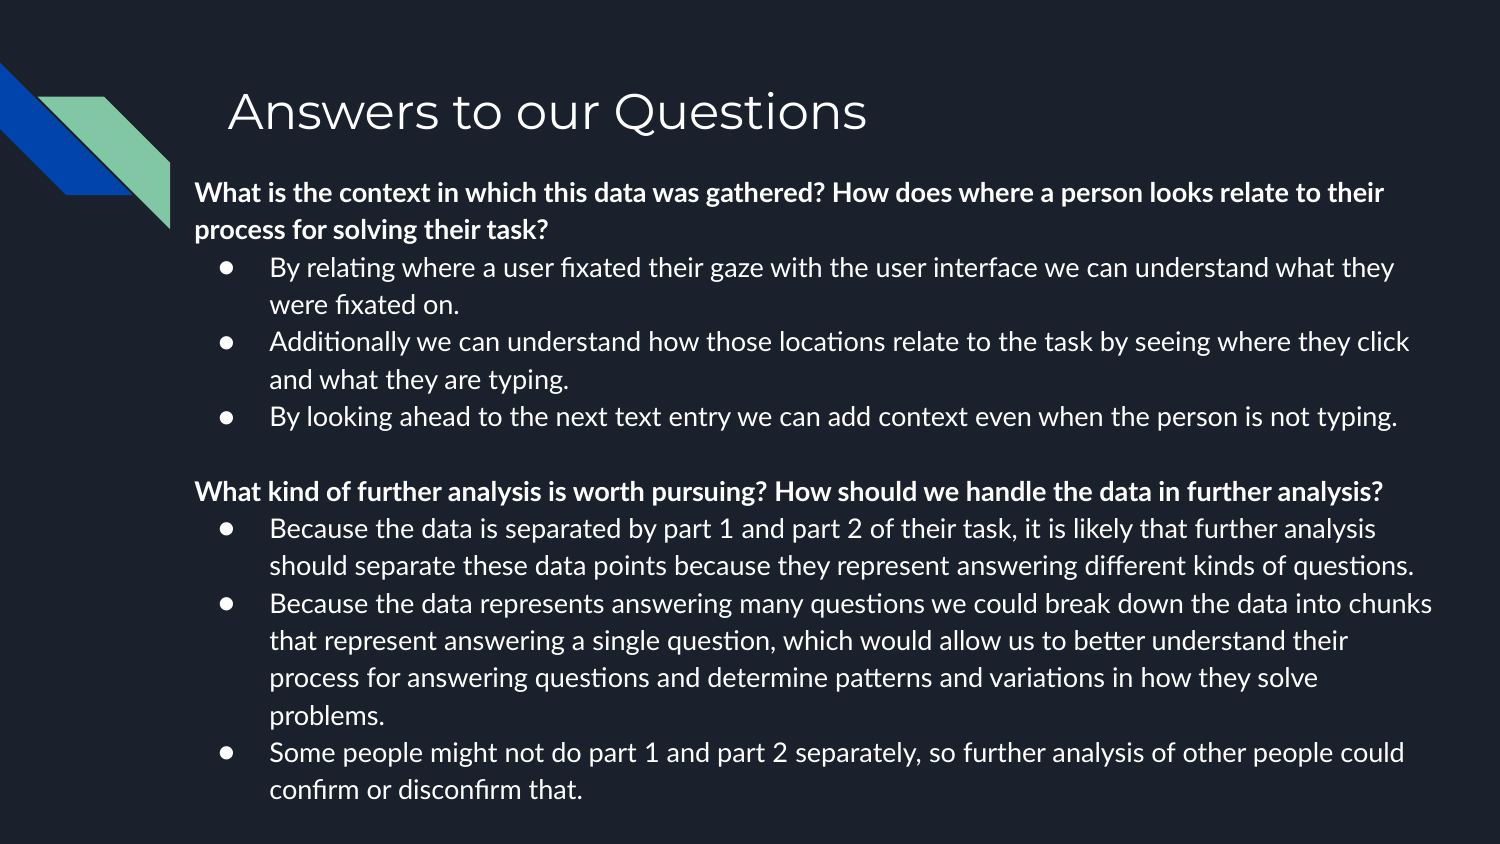

# Answers to our Questions
What is the context in which this data was gathered? How does where a person looks relate to their process for solving their task?
By relating where a user fixated their gaze with the user interface we can understand what they were fixated on.
Additionally we can understand how those locations relate to the task by seeing where they click and what they are typing.
By looking ahead to the next text entry we can add context even when the person is not typing.

What kind of further analysis is worth pursuing? How should we handle the data in further analysis?
Because the data is separated by part 1 and part 2 of their task, it is likely that further analysis should separate these data points because they represent answering different kinds of questions.
Because the data represents answering many questions we could break down the data into chunks that represent answering a single question, which would allow us to better understand their process for answering questions and determine patterns and variations in how they solve problems.
Some people might not do part 1 and part 2 separately, so further analysis of other people could confirm or disconfirm that.